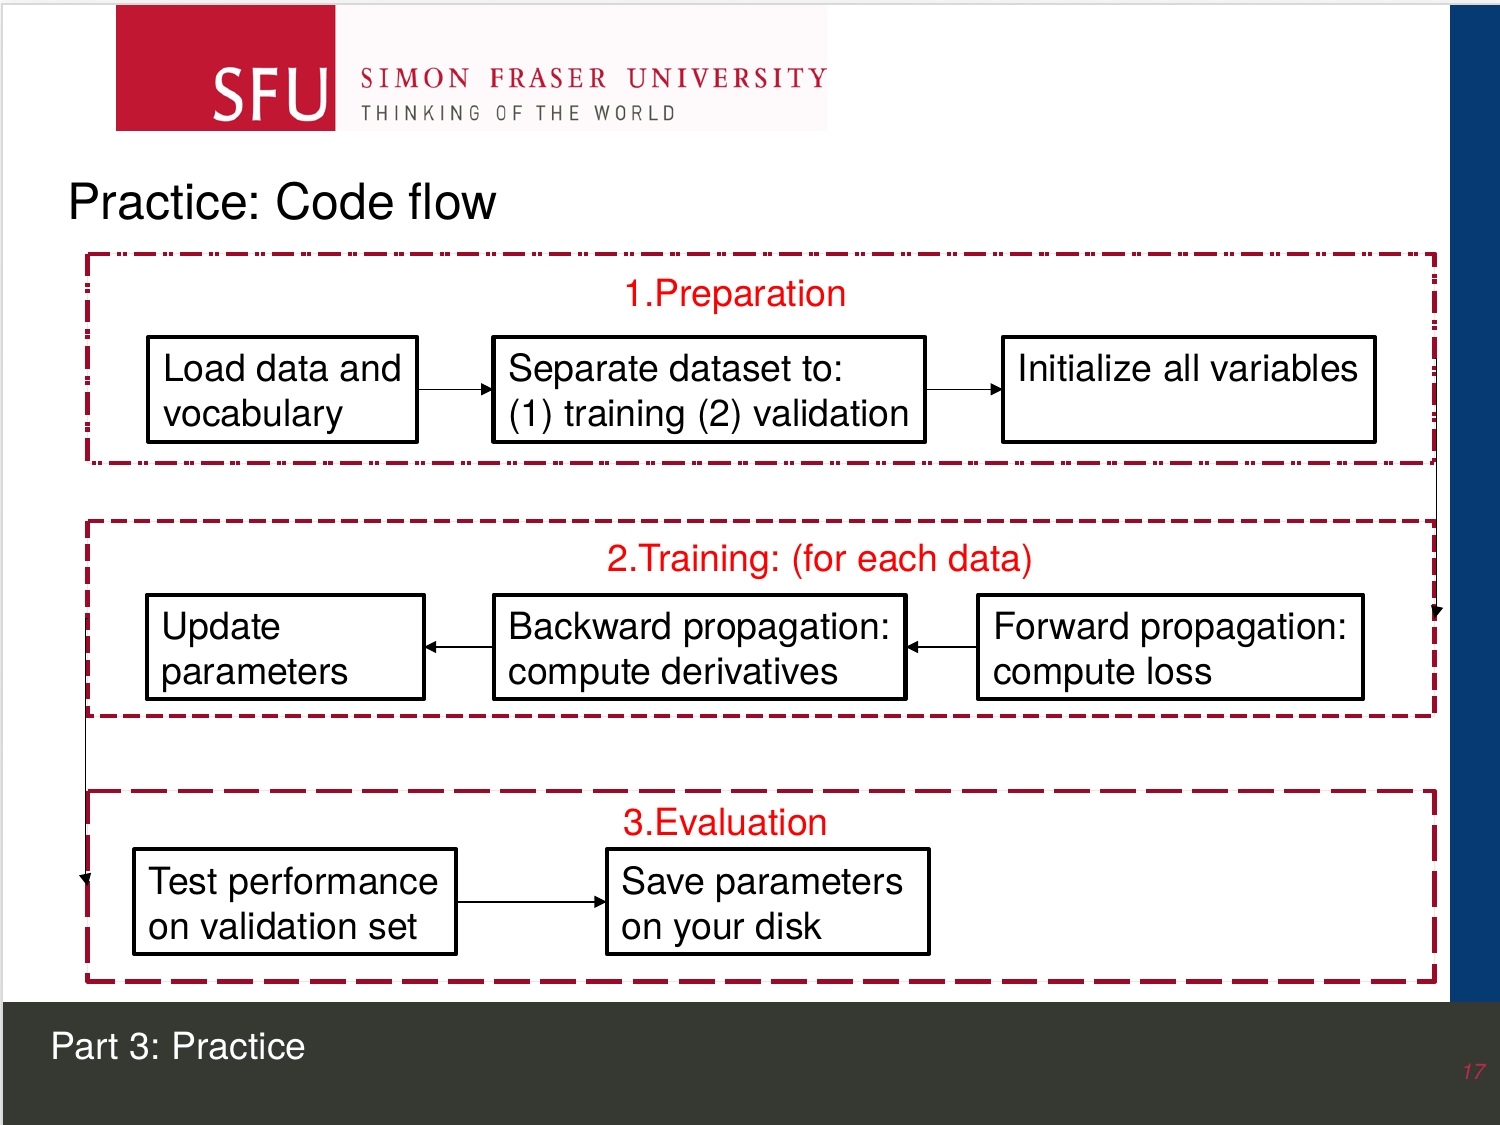

Practice: Code flow

1.Preparation
Initialize all variables

Load data and
vocabulary
Separate dataset to:
(1) training (2) validation

2.Training: (for each data)
Update parameters
Backward propagation:
compute derivatives
Forward propagation:
compute loss

3.Evaluation
Test performance on validation set
Save parameters on your disk
Part 3: Practice
17